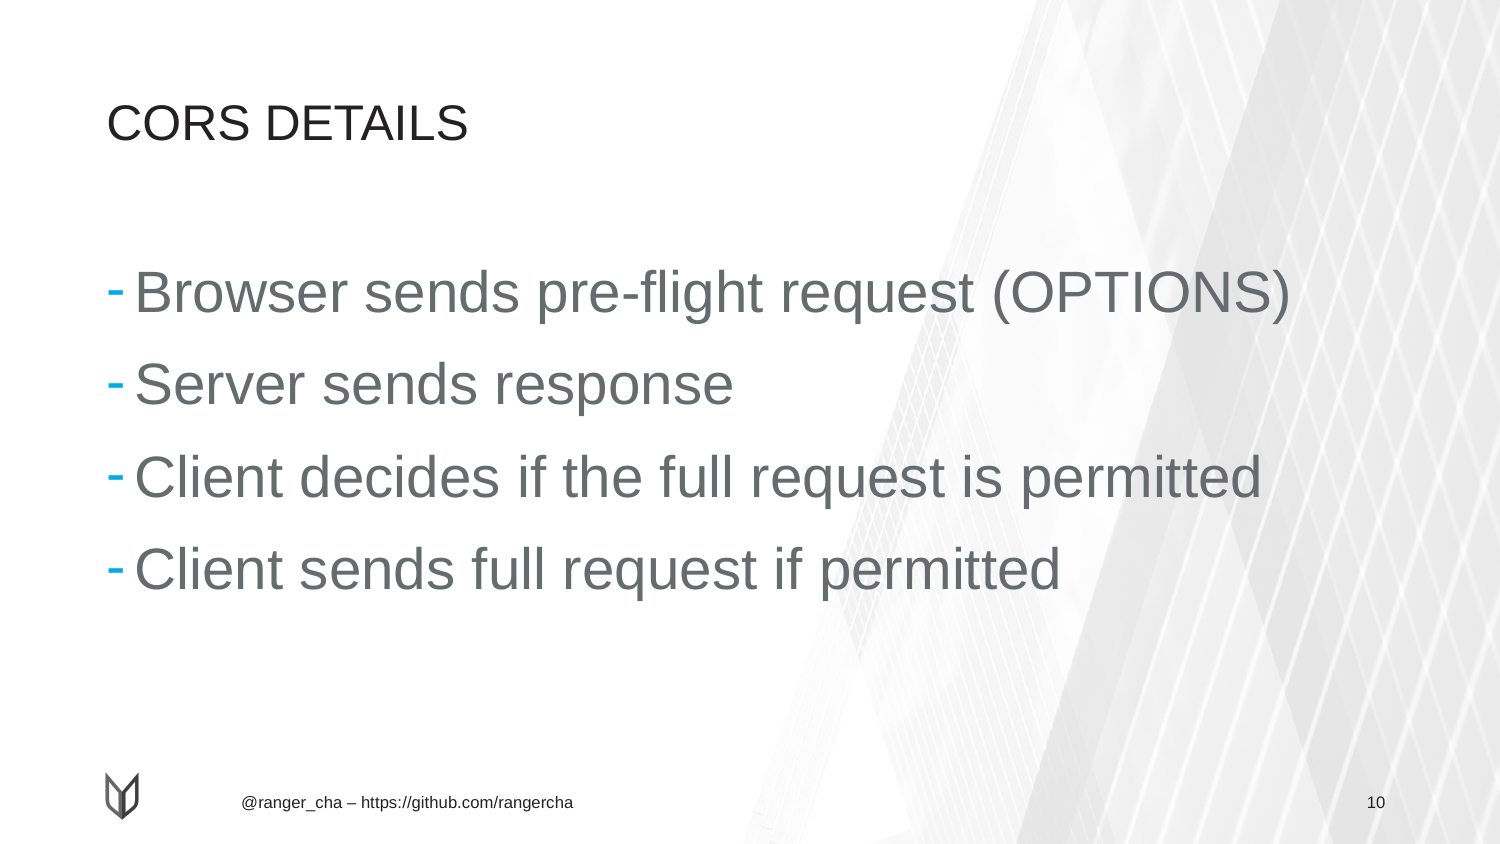

# CORS DETAILS
Browser sends pre-flight request (OPTIONS)
Server sends response
Client decides if the full request is permitted
Client sends full request if permitted

10